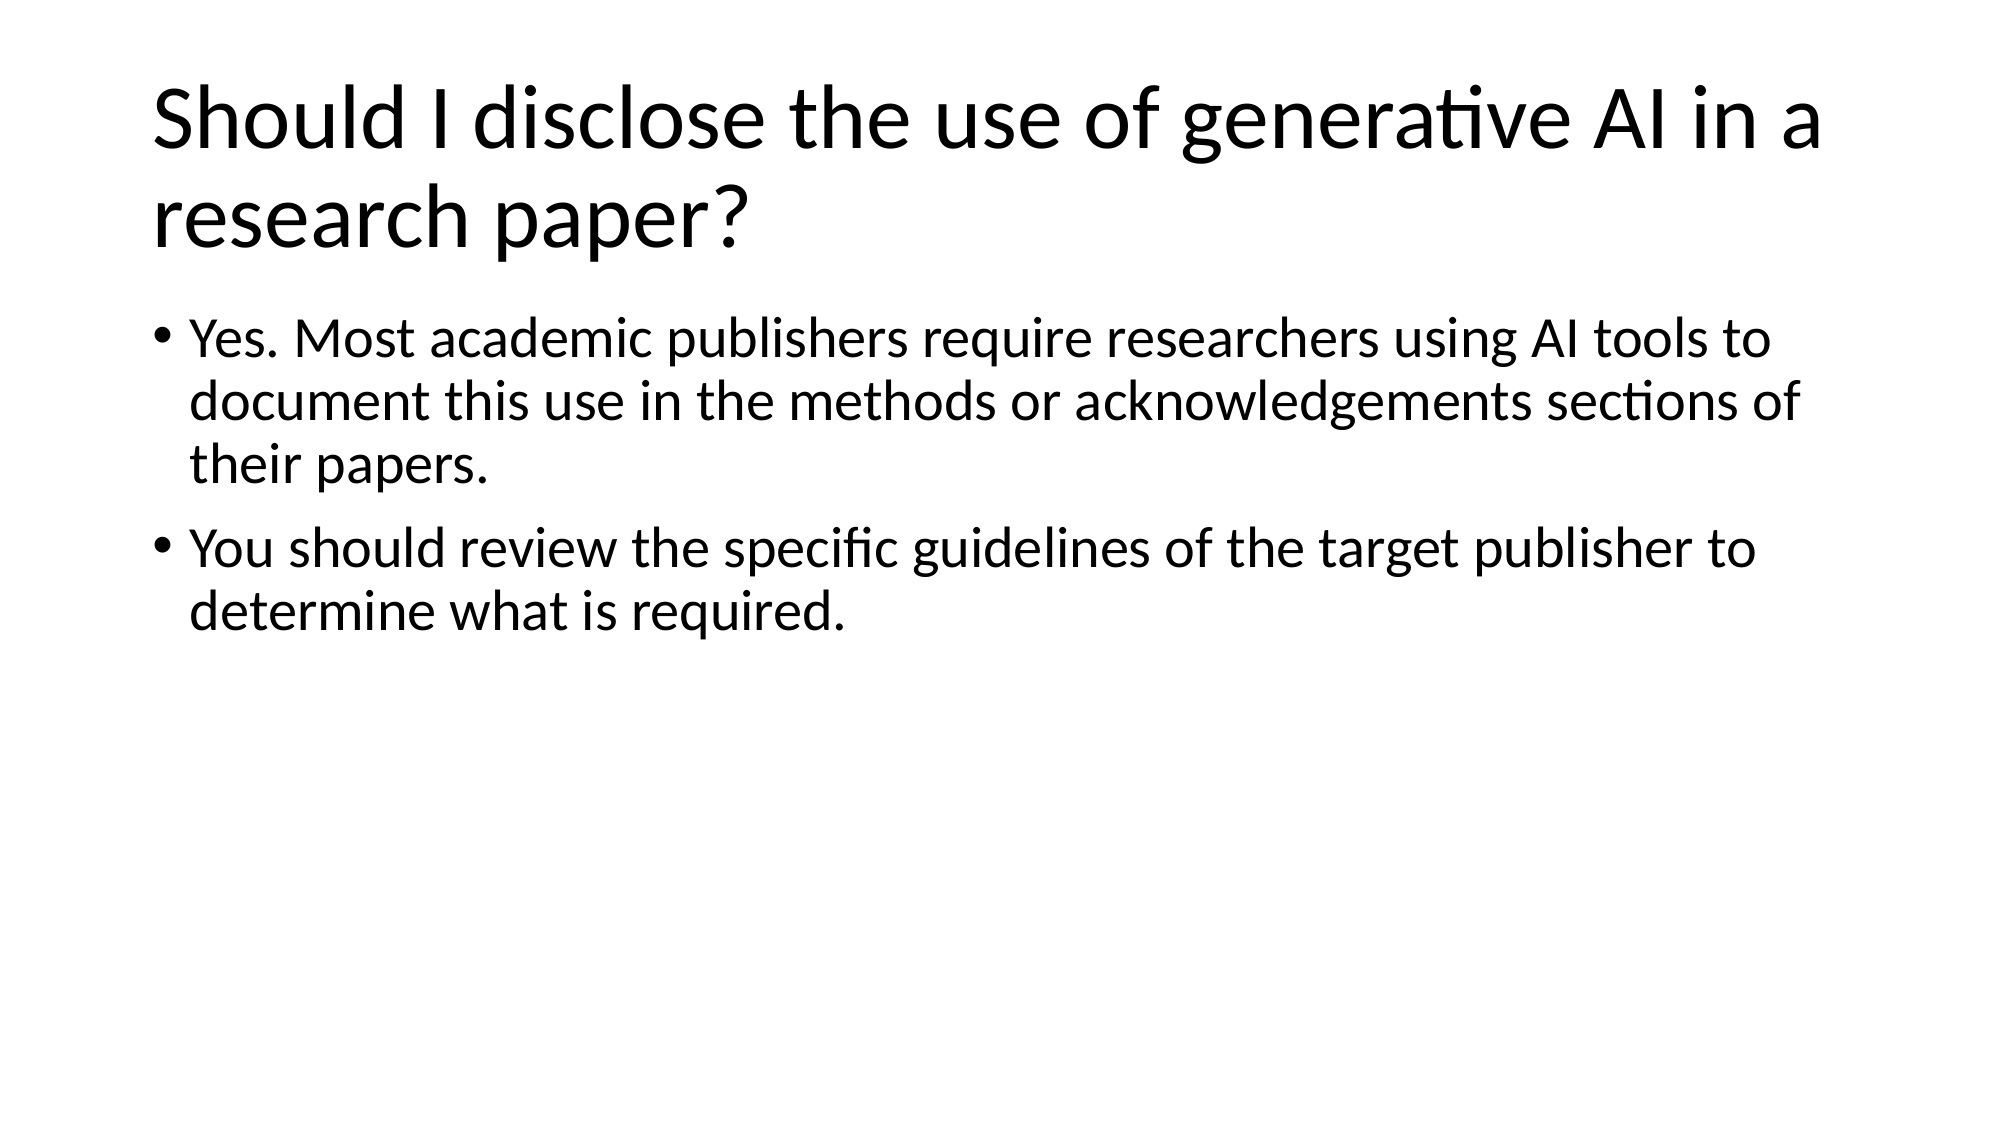

# Should I disclose the use of generative AI in a research paper?
Yes. Most academic publishers require researchers using AI tools to document this use in the methods or acknowledgements sections of their papers.
You should review the specific guidelines of the target publisher to determine what is required.